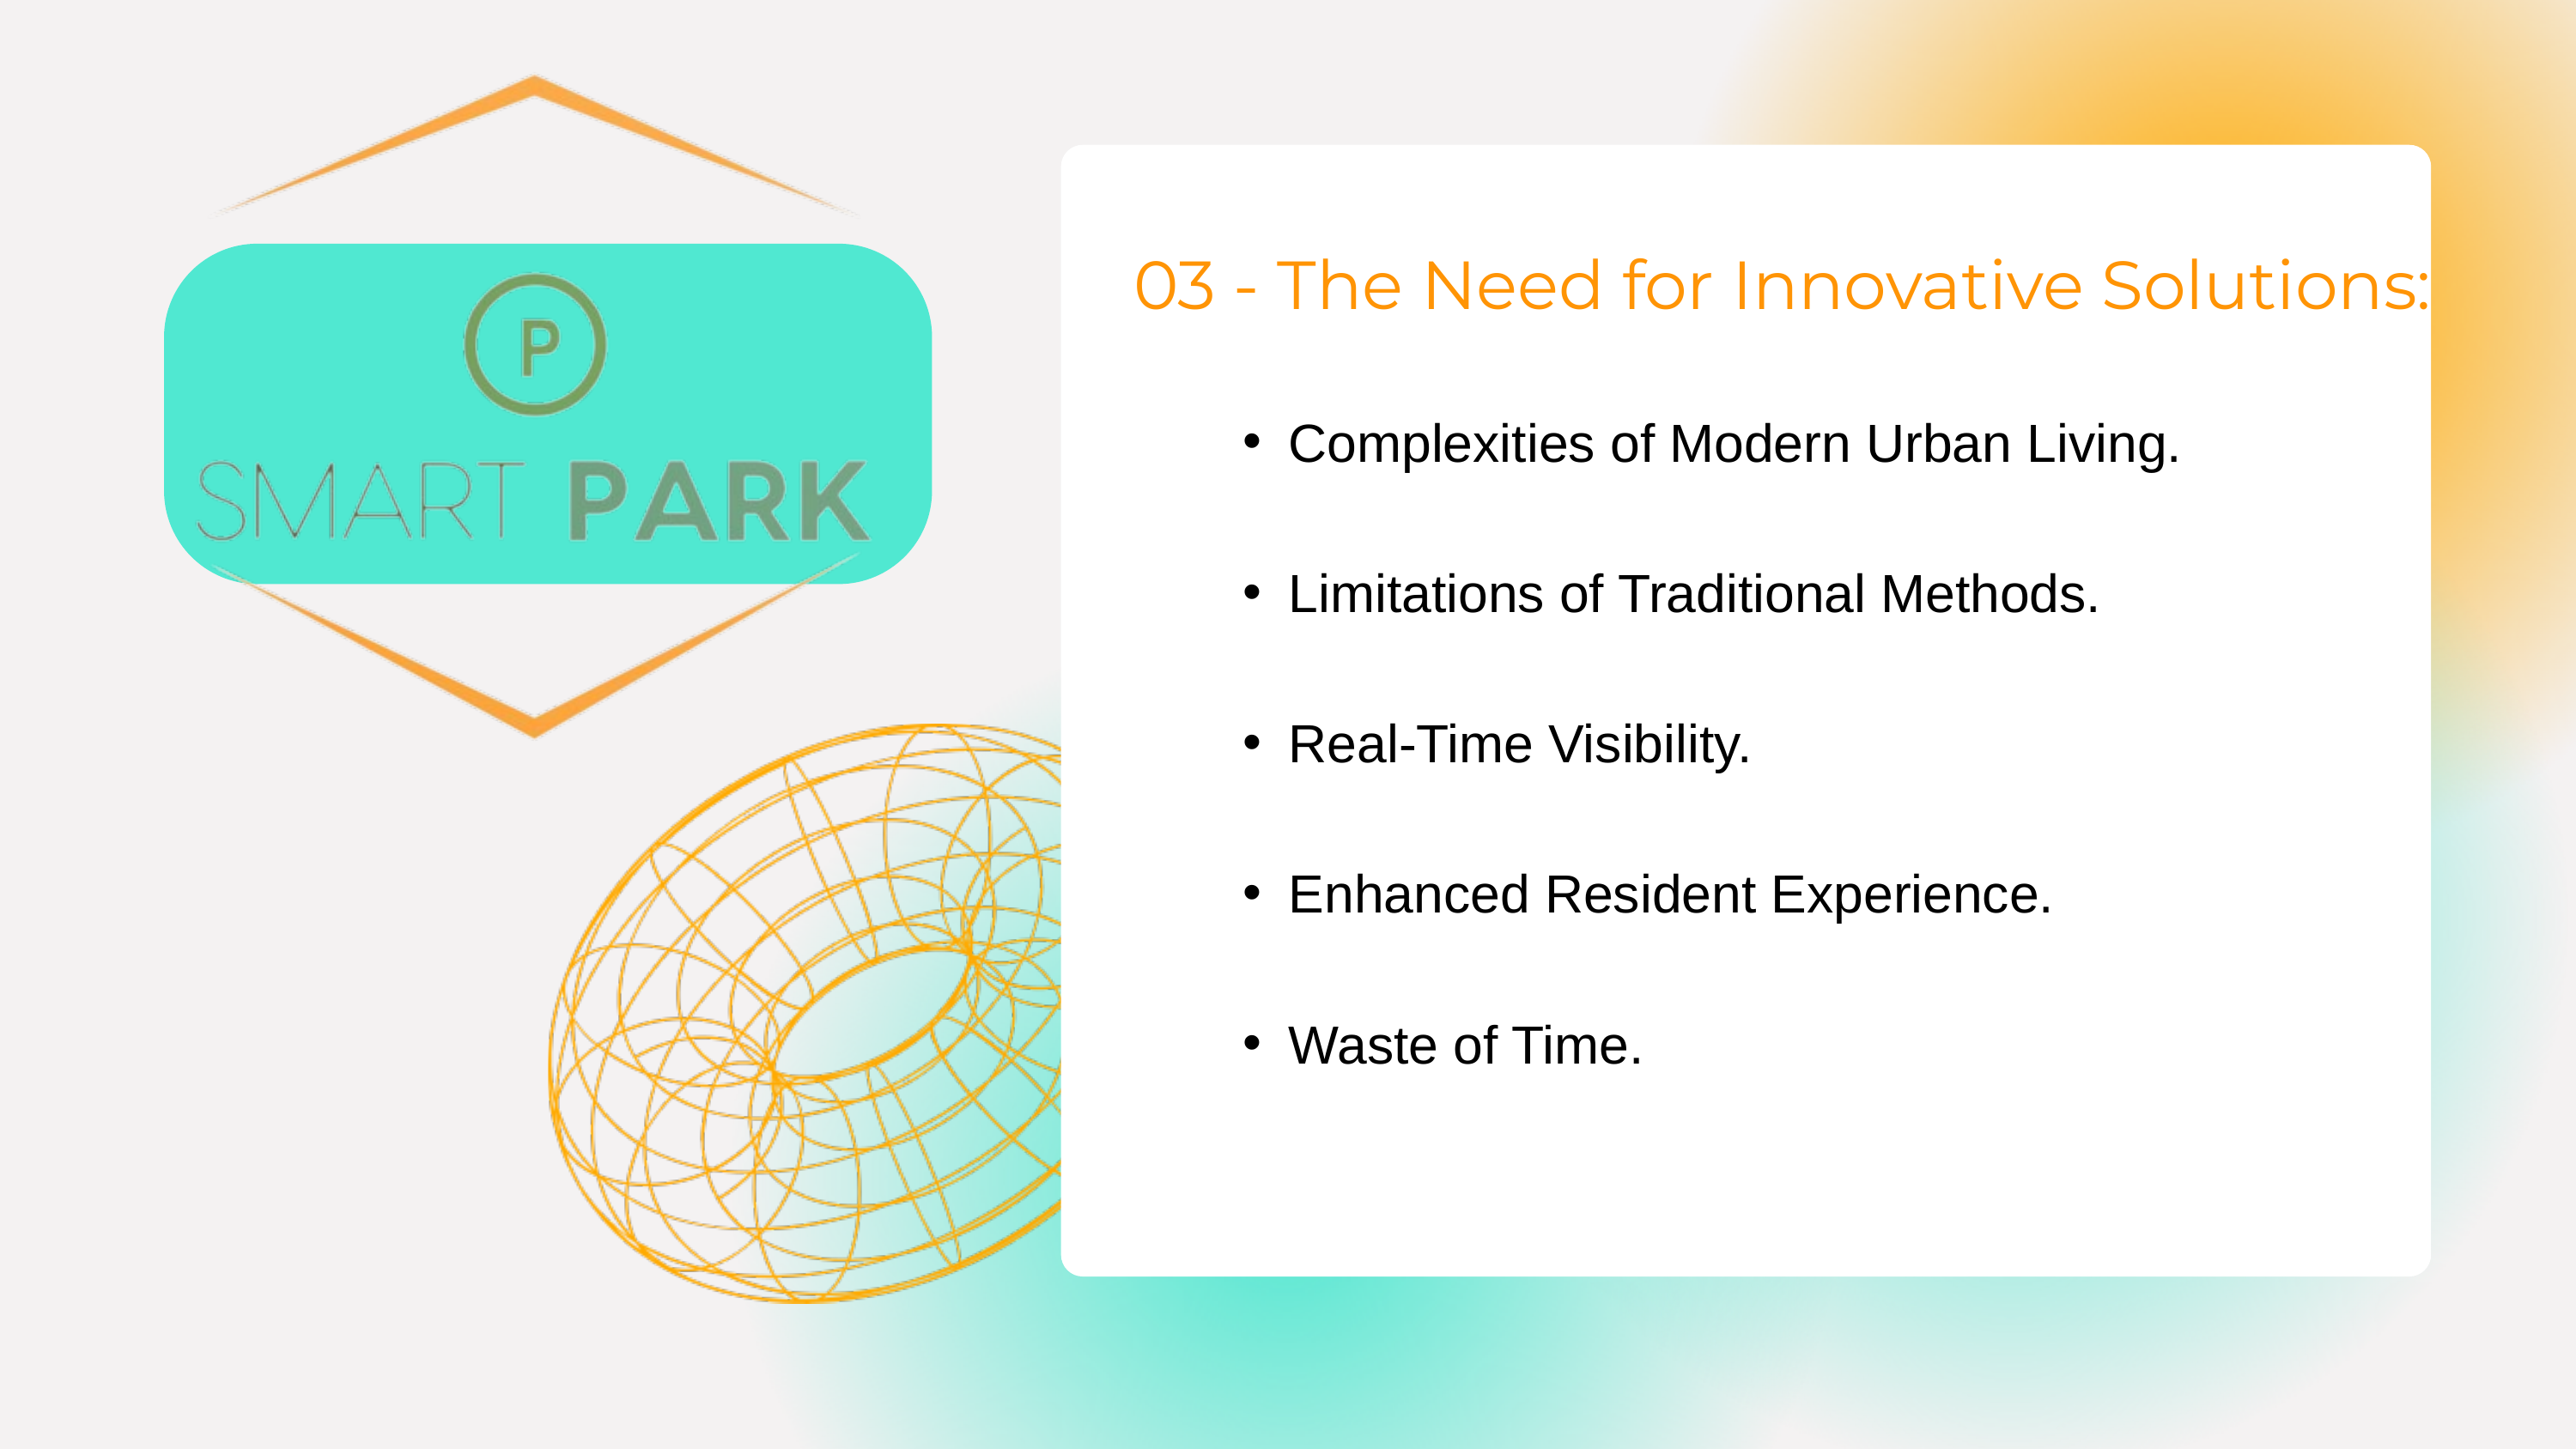

03 - The Need for Innovative Solutions:

Complexities of Modern Urban Living.

Limitations of Traditional Methods.

Real-Time Visibility.

Enhanced Resident Experience.

Waste of Time.